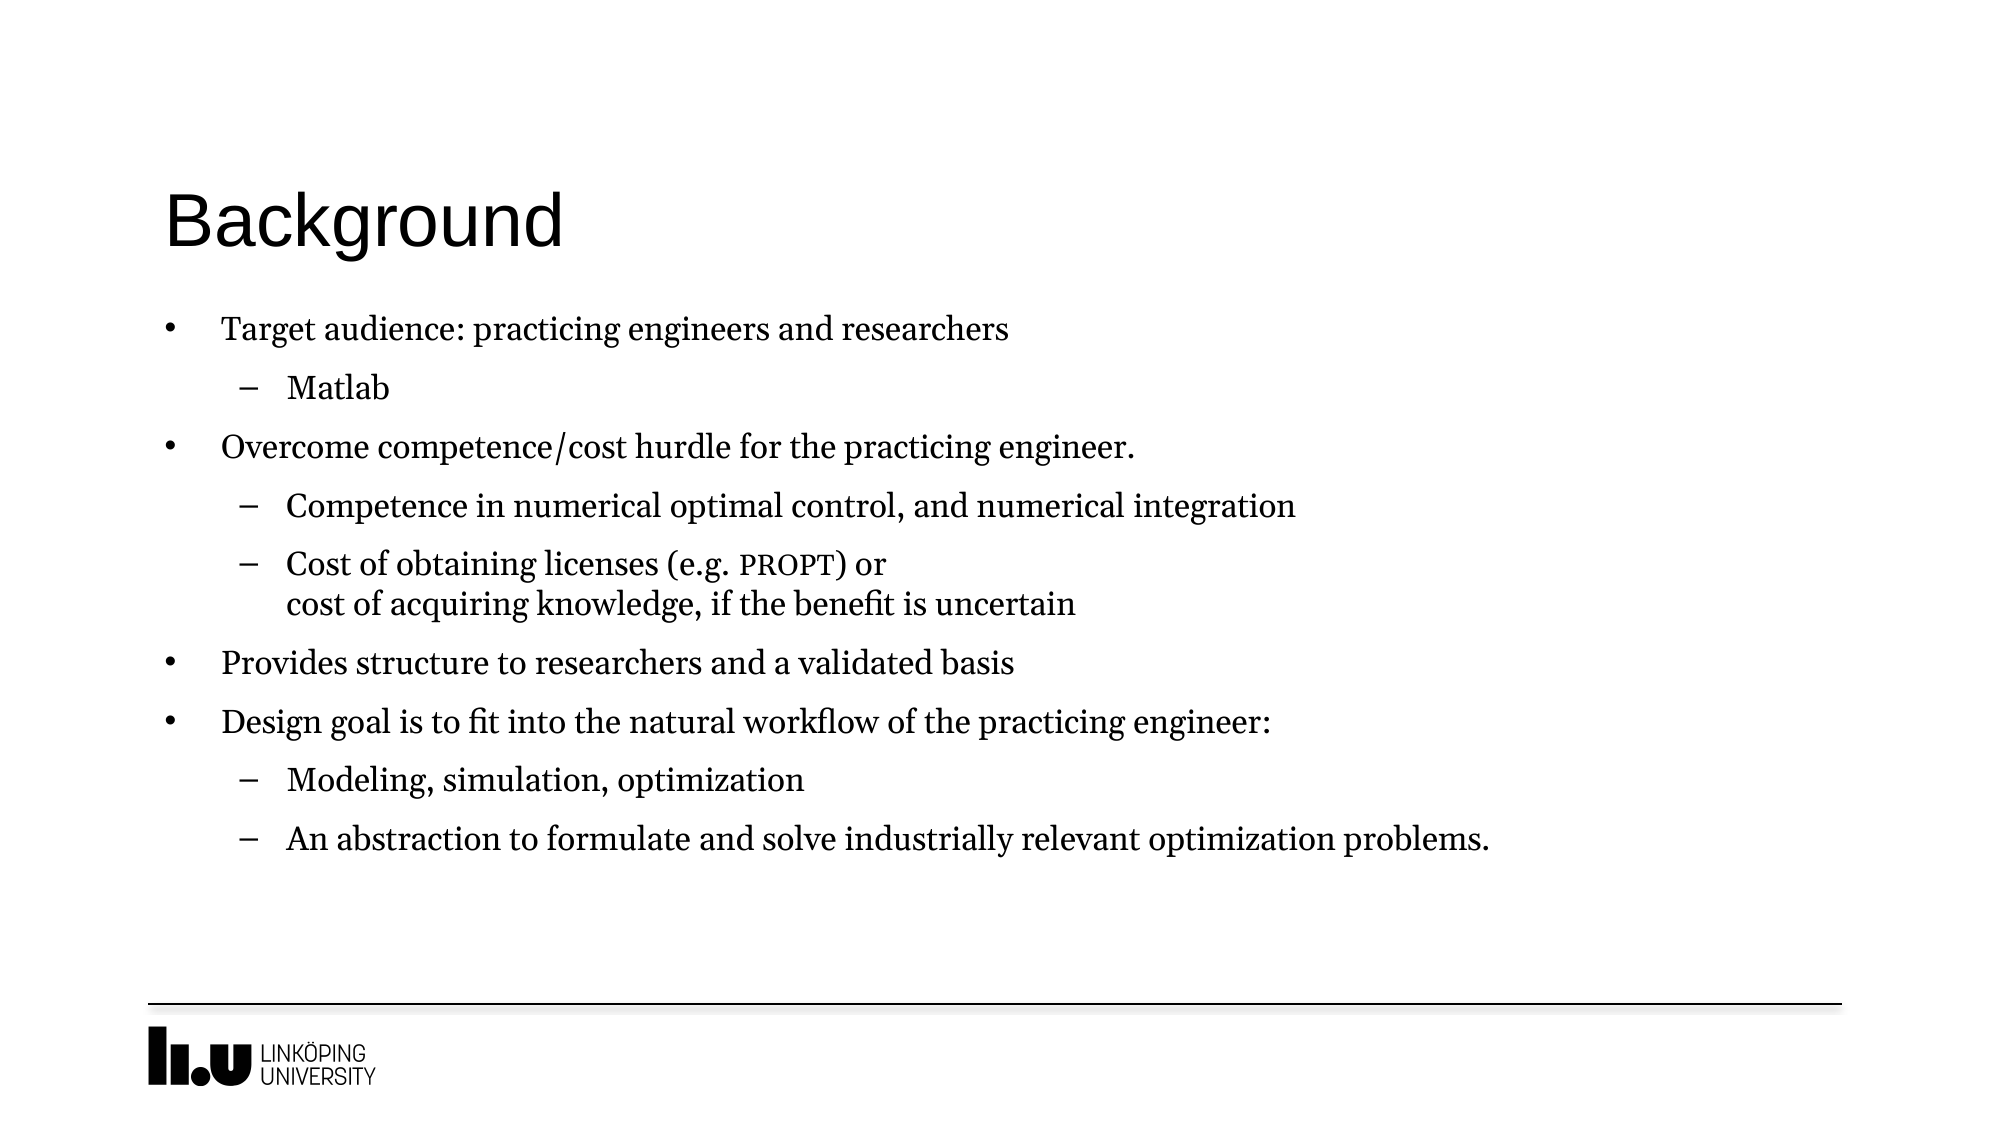

# Background
Target audience: practicing engineers and researchers
Matlab
Overcome competence/cost hurdle for the practicing engineer.
Competence in numerical optimal control, and numerical integration
Cost of obtaining licenses (e.g. PROPT) or
cost of acquiring knowledge, if the benefit is uncertain
Provides structure to researchers and a validated basis
Design goal is to fit into the natural workflow of the practicing engineer:
Modeling, simulation, optimization
An abstraction to formulate and solve industrially relevant optimization problems.